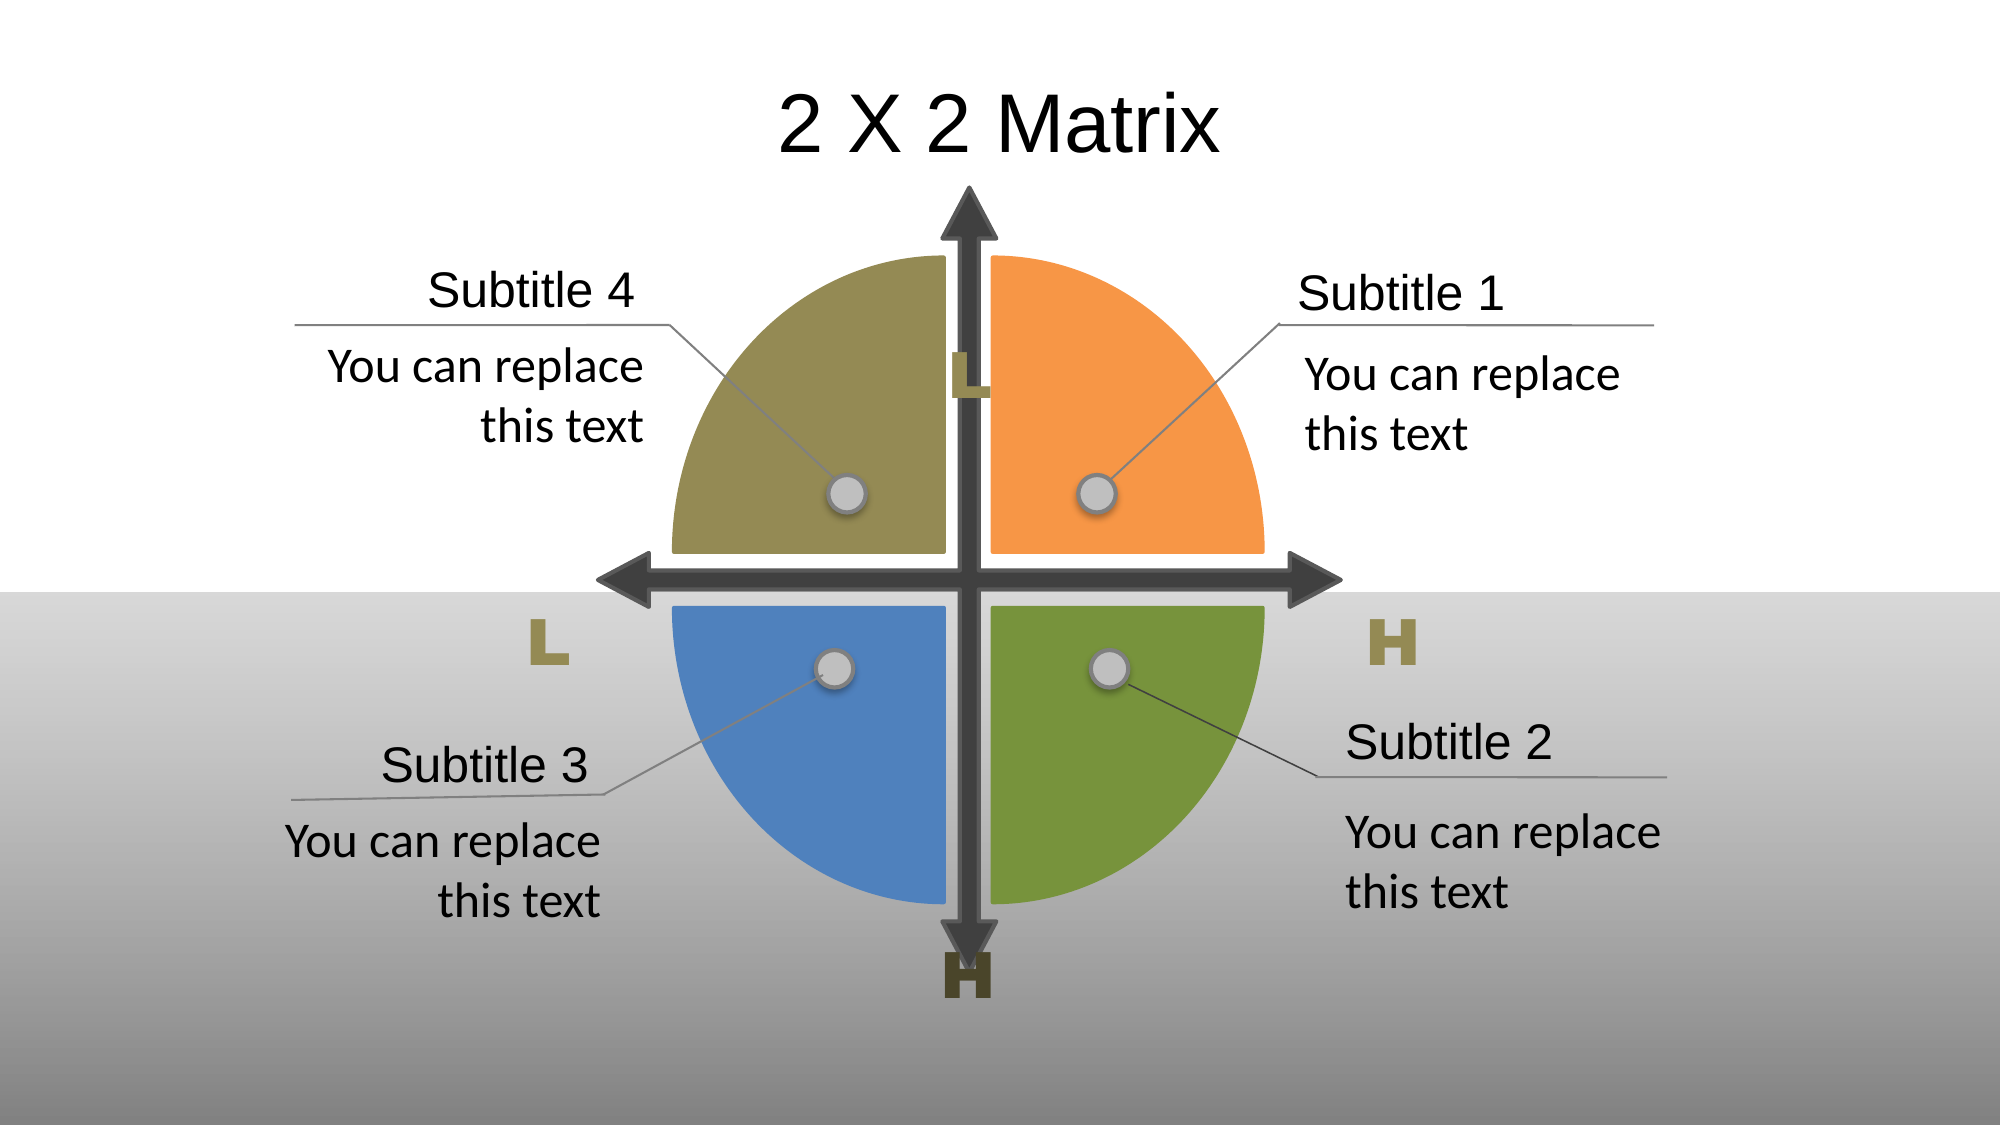

# 2 X 2 Matrix

Subtitle 4
You can replace this text
Subtitle 1
You can replace this text
L

L
H

Subtitle 3
You can replace this text
Subtitle 2
You can replace this text
H